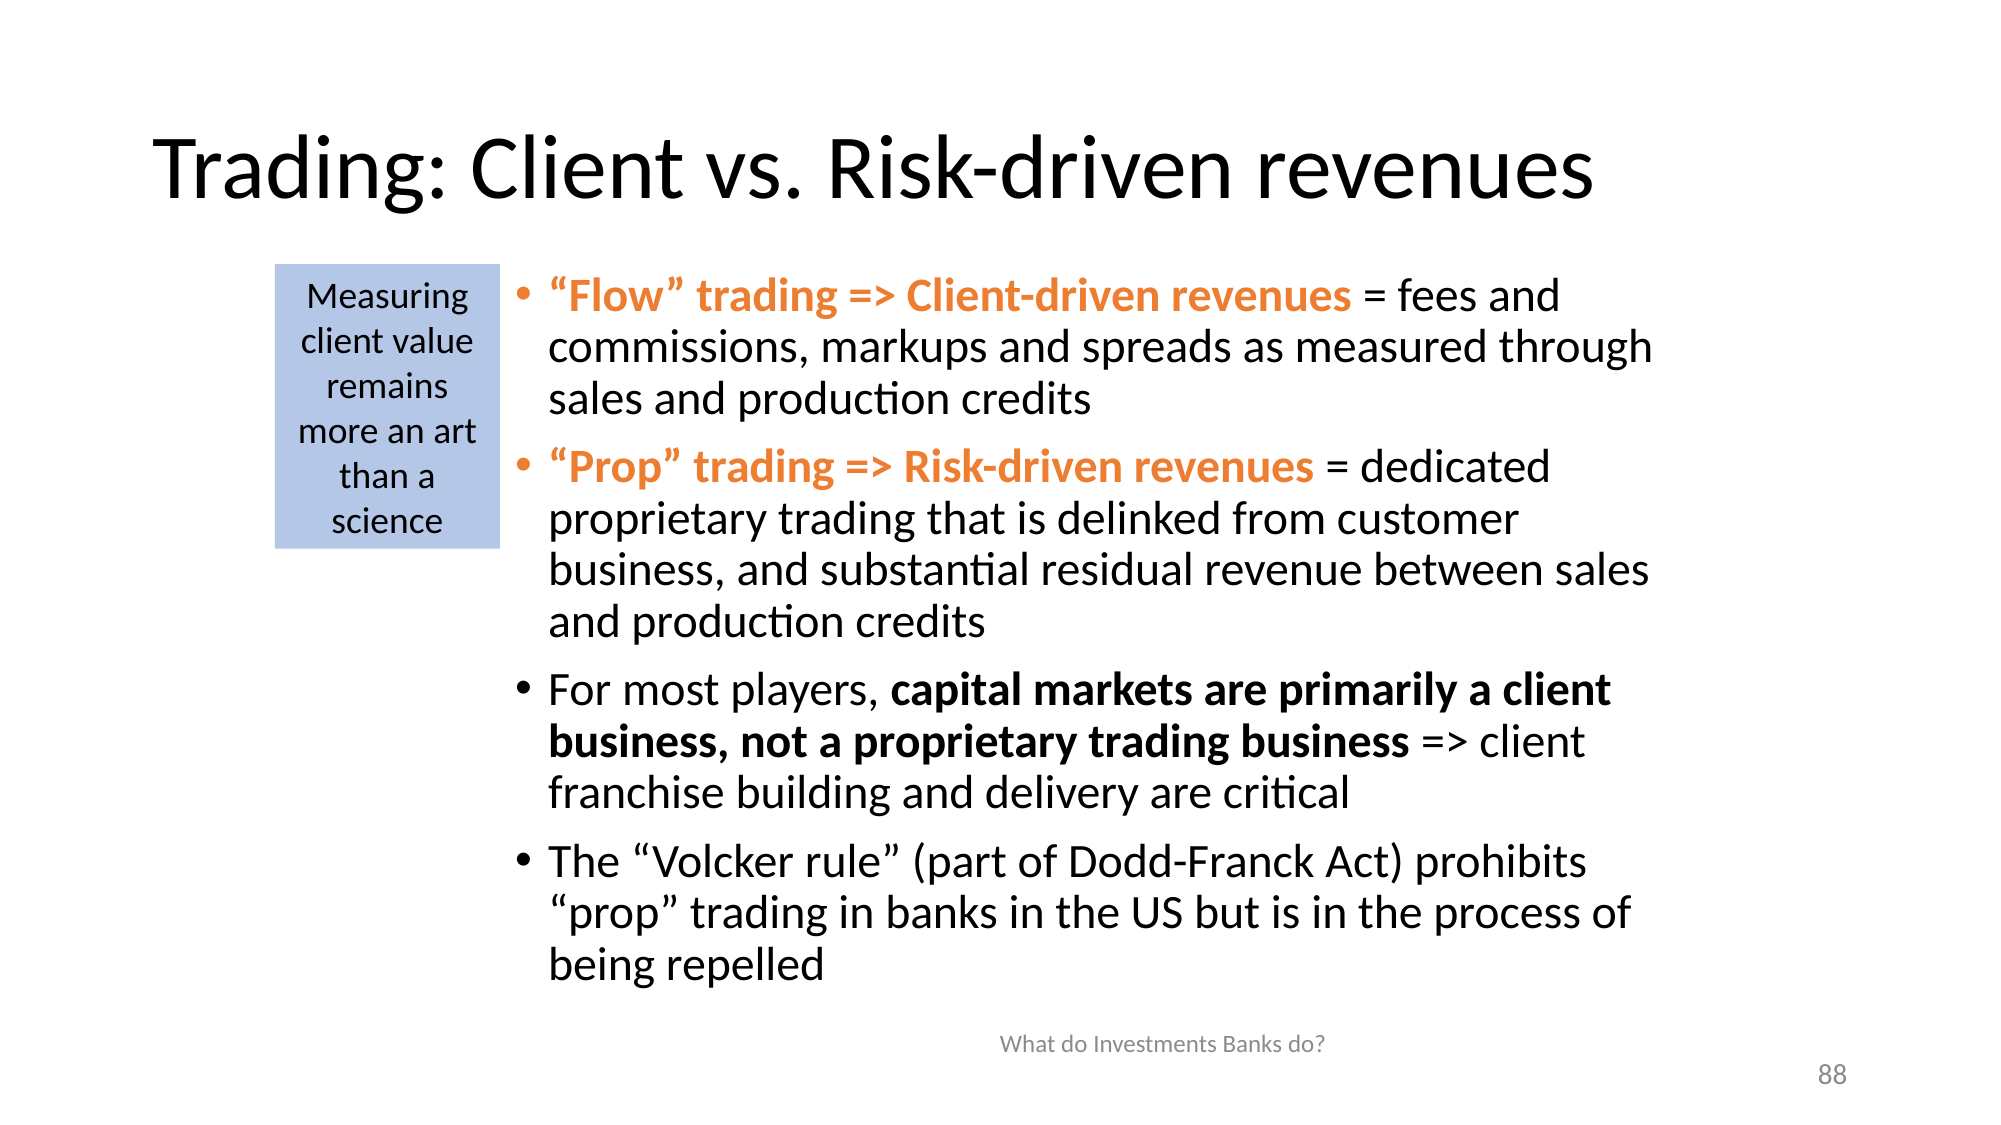

# Trading: Client vs. Risk-driven revenues
Measuring client value remains more an art than a science
“Flow” trading => Client-driven revenues = fees and commissions, markups and spreads as measured through sales and production credits
“Prop” trading => Risk-driven revenues = dedicated proprietary trading that is delinked from customer business, and substantial residual revenue between sales and production credits
For most players, capital markets are primarily a client business, not a proprietary trading business => client franchise building and delivery are critical
The “Volcker rule” (part of Dodd-Franck Act) prohibits “prop” trading in banks in the US but is in the process of being repelled
What do Investments Banks do?
88